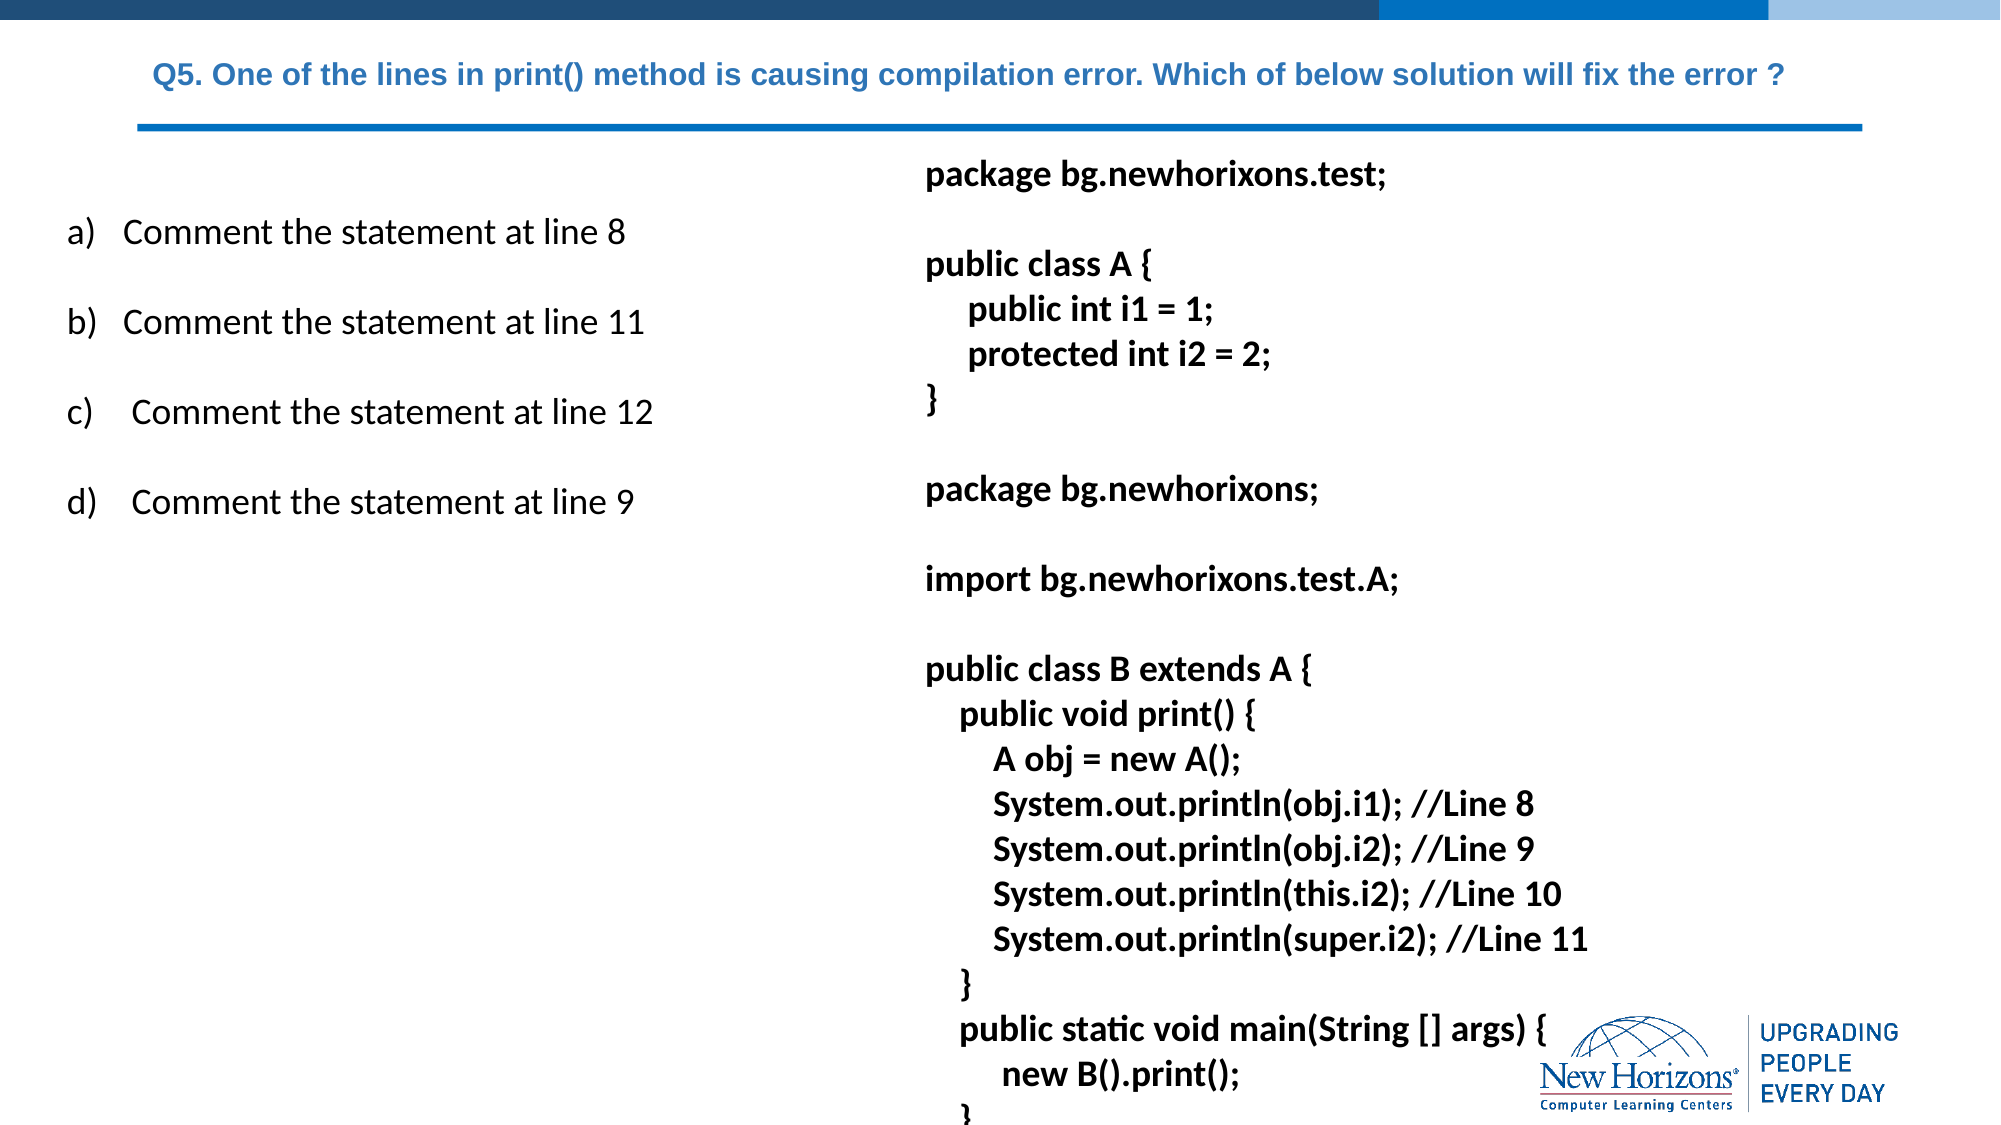

# Q5. One of the lines in print() method is causing compilation error. Which of below solution will fix the error ?
package bg.newhorixons.test;

public class A {
     public int i1 = 1;
     protected int i2 = 2;
}

package bg.newhorixons;

import bg.newhorixons.test.A;

public class B extends A {
    public void print() {
        A obj = new A();
        System.out.println(obj.i1); //Line 8
        System.out.println(obj.i2); //Line 9
        System.out.println(this.i2); //Line 10
        System.out.println(super.i2); //Line 11
    }
    public static void main(String [] args) {
         new B().print();
    }
}
Comment the statement at line 8
Comment the statement at line 11
 Comment the statement at line 12

 Comment the statement at line 9